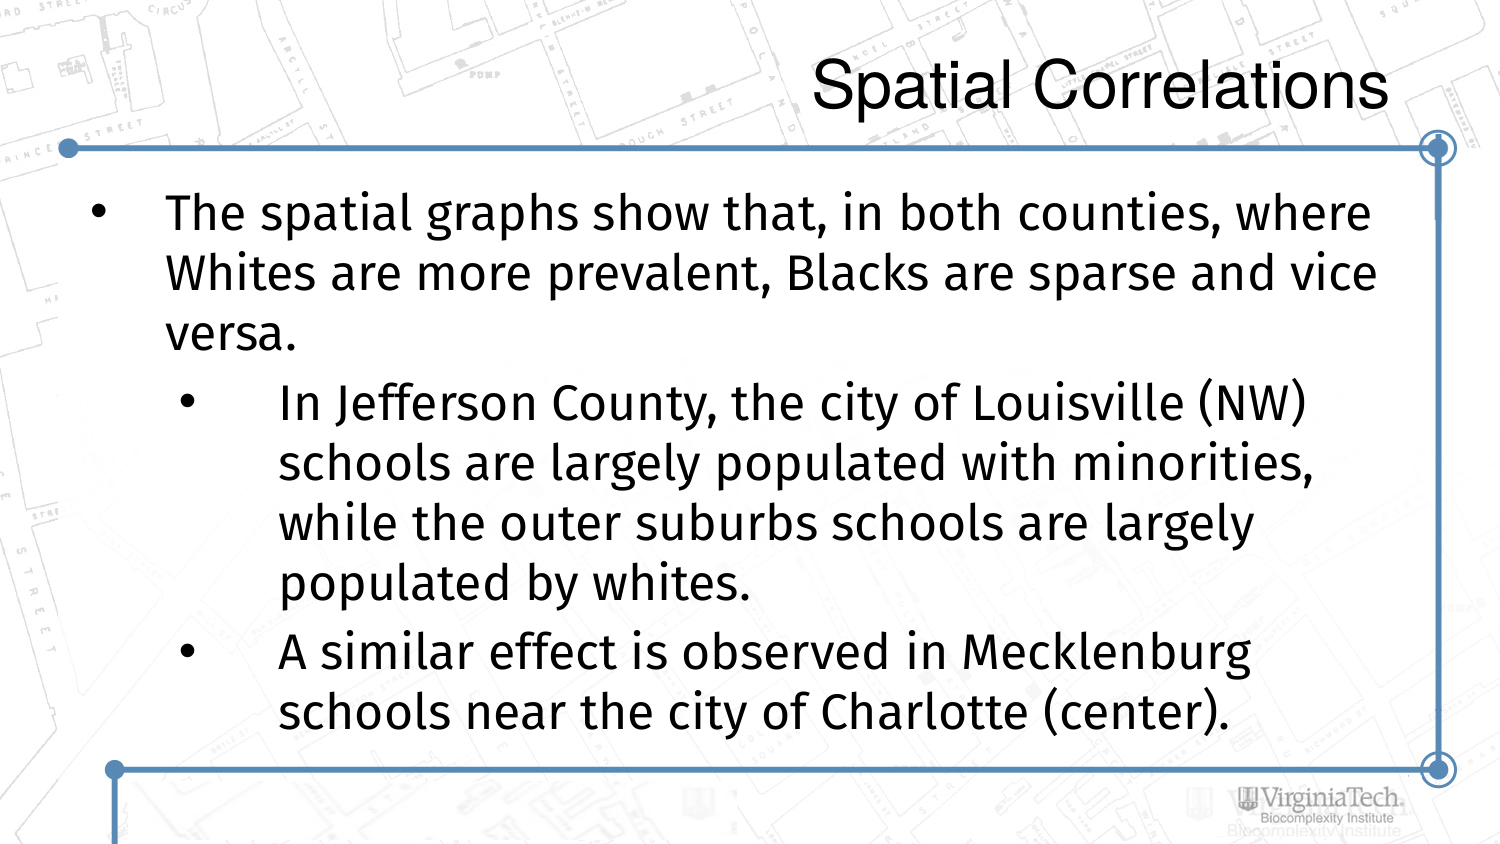

# Spatial Correlations
The spatial graphs show that, in both counties, where Whites are more prevalent, Blacks are sparse and vice versa.
In Jefferson County, the city of Louisville (NW) schools are largely populated with minorities, while the outer suburbs schools are largely populated by whites.
A similar effect is observed in Mecklenburg schools near the city of Charlotte (center).